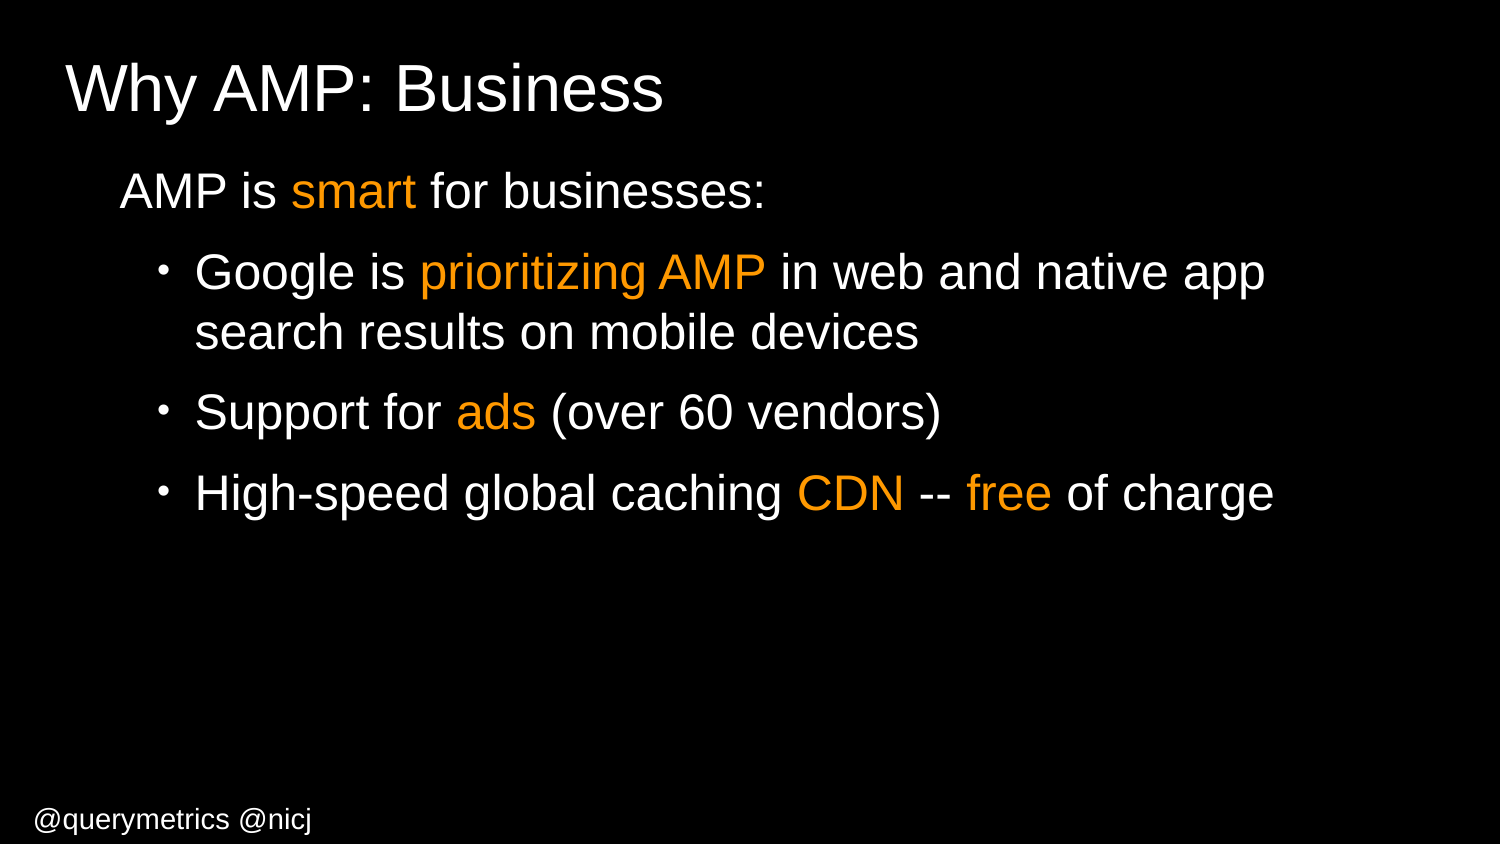

# Why AMP: Business
AMP is smart for businesses:
Google is prioritizing AMP in web and native app search results on mobile devices
Support for ads (over 60 vendors)
High-speed global caching CDN -- free of charge